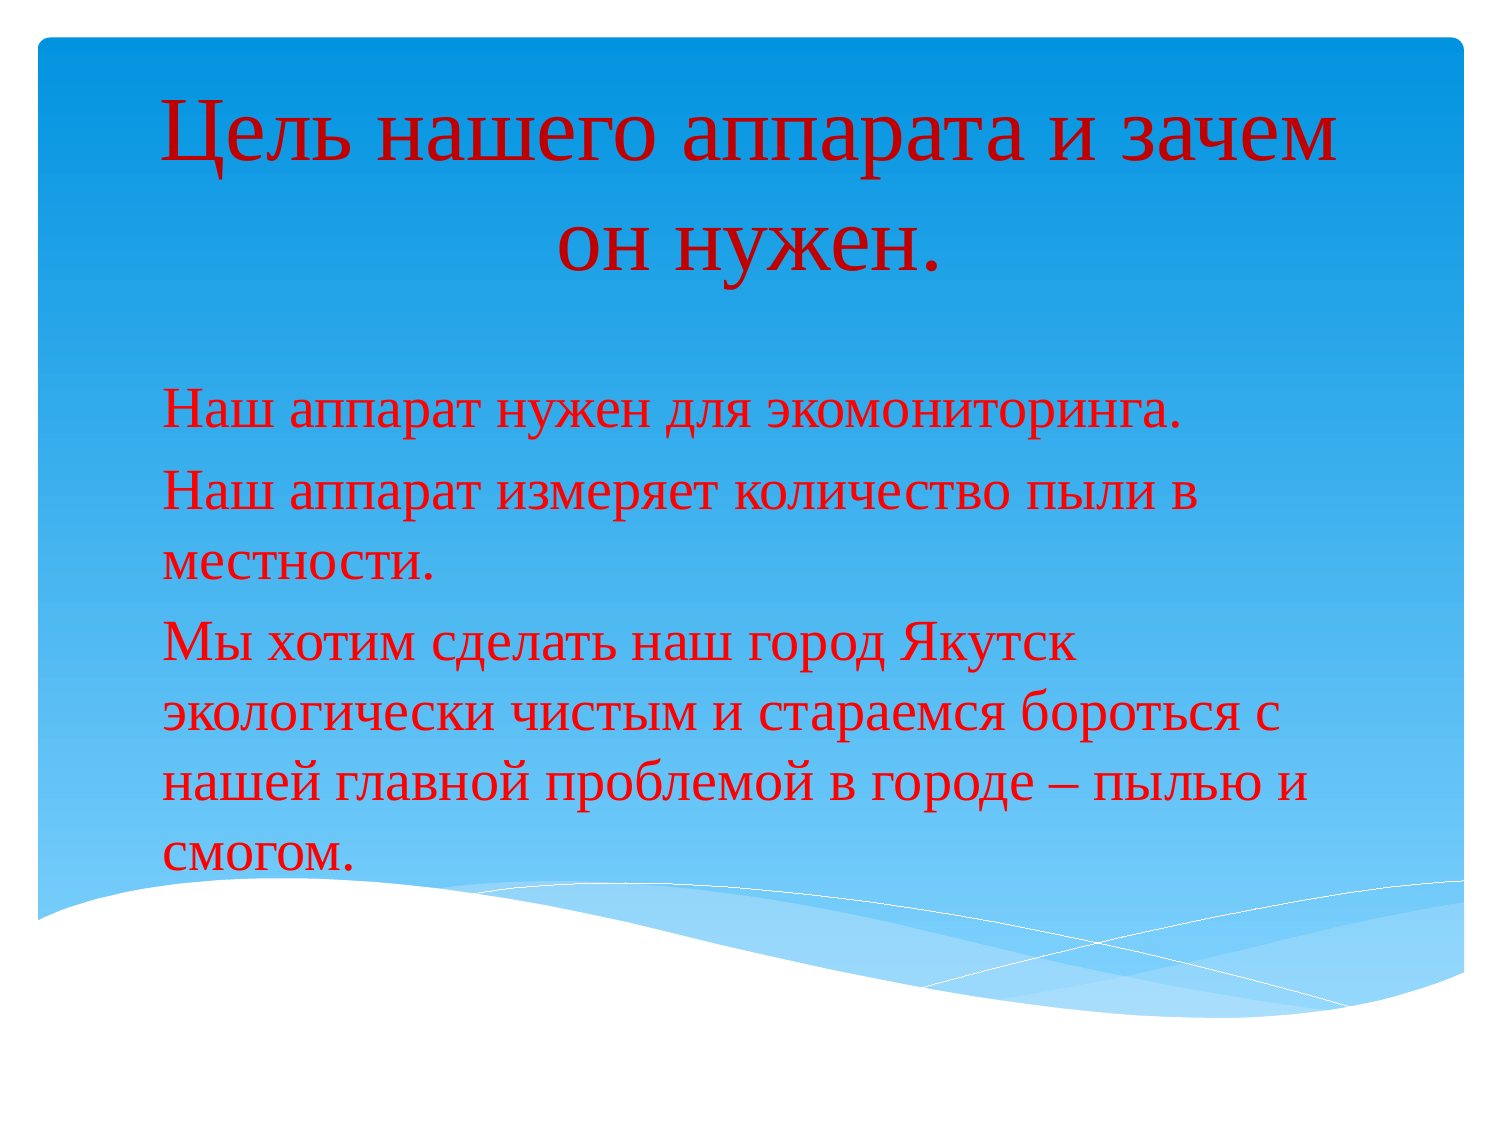

# Цель нашего аппарата и зачем он нужен.
Наш аппарат нужен для экомониторинга.
Наш аппарат измеряет количество пыли в местности.
Мы хотим сделать наш город Якутск экологически чистым и стараемся бороться с нашей главной проблемой в городе – пылью и смогом.